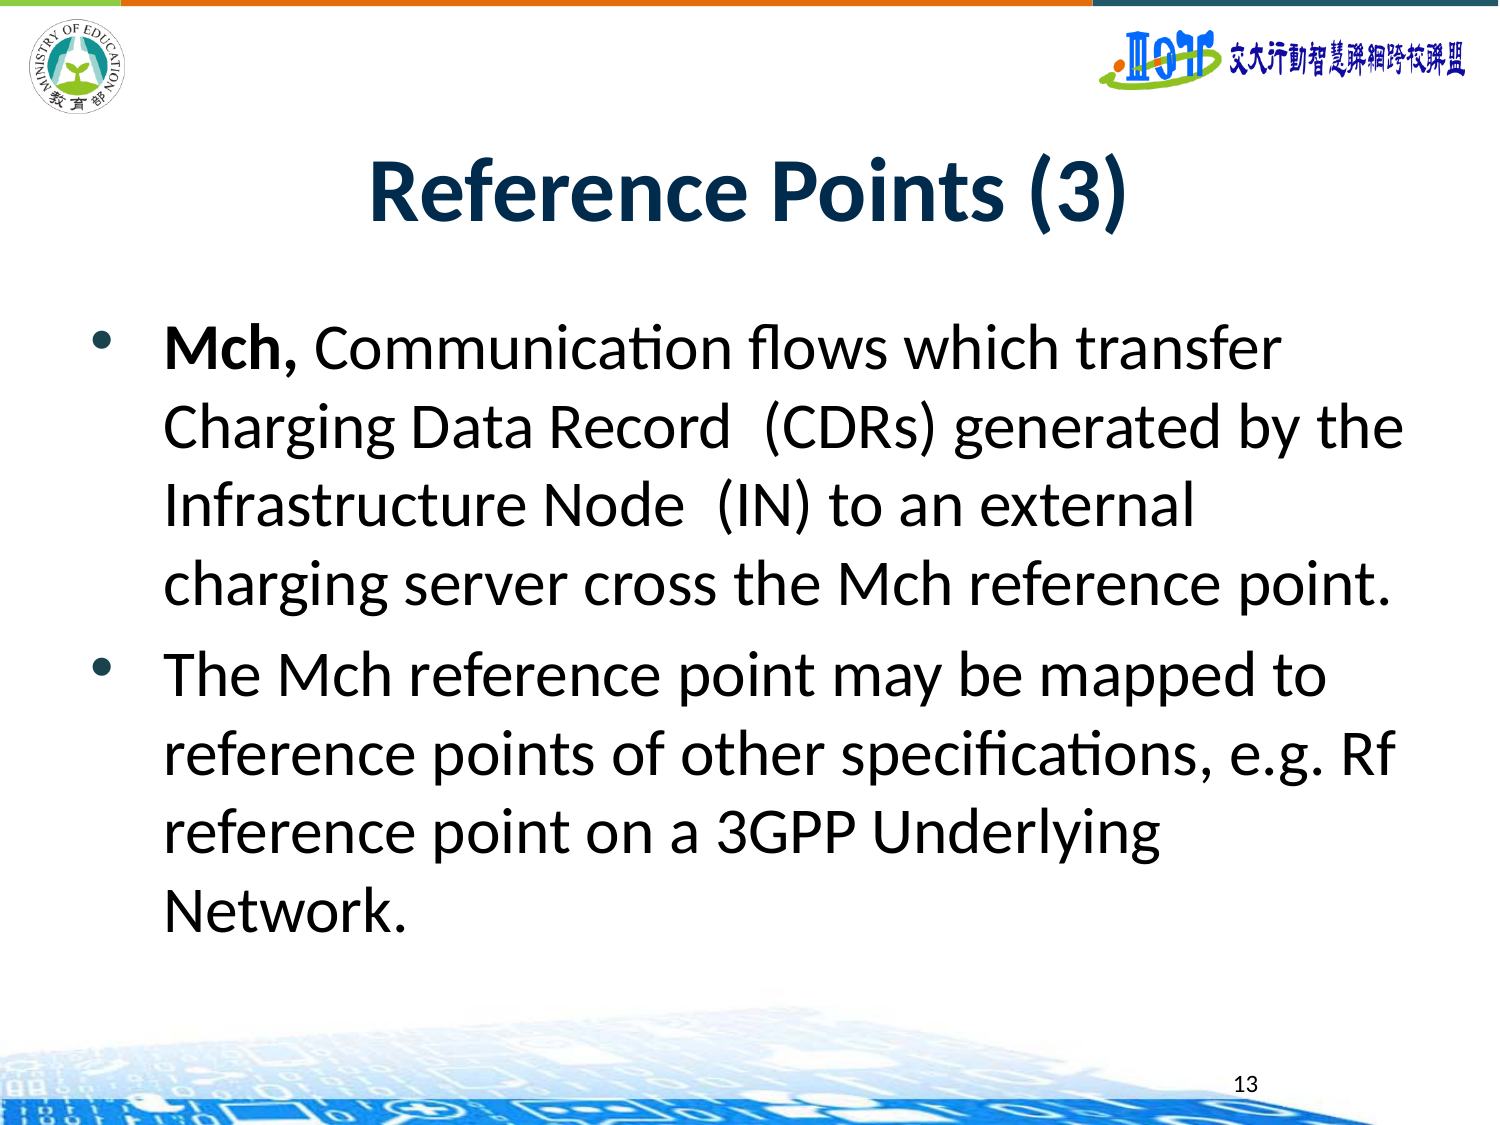

# Reference Points (3)
Mch, Communication flows which transfer Charging Data Record  (CDRs) generated by the Infrastructure Node  (IN) to an external charging server cross the Mch reference point.
The Mch reference point may be mapped to reference points of other specifications, e.g. Rf reference point on a 3GPP Underlying Network.
13